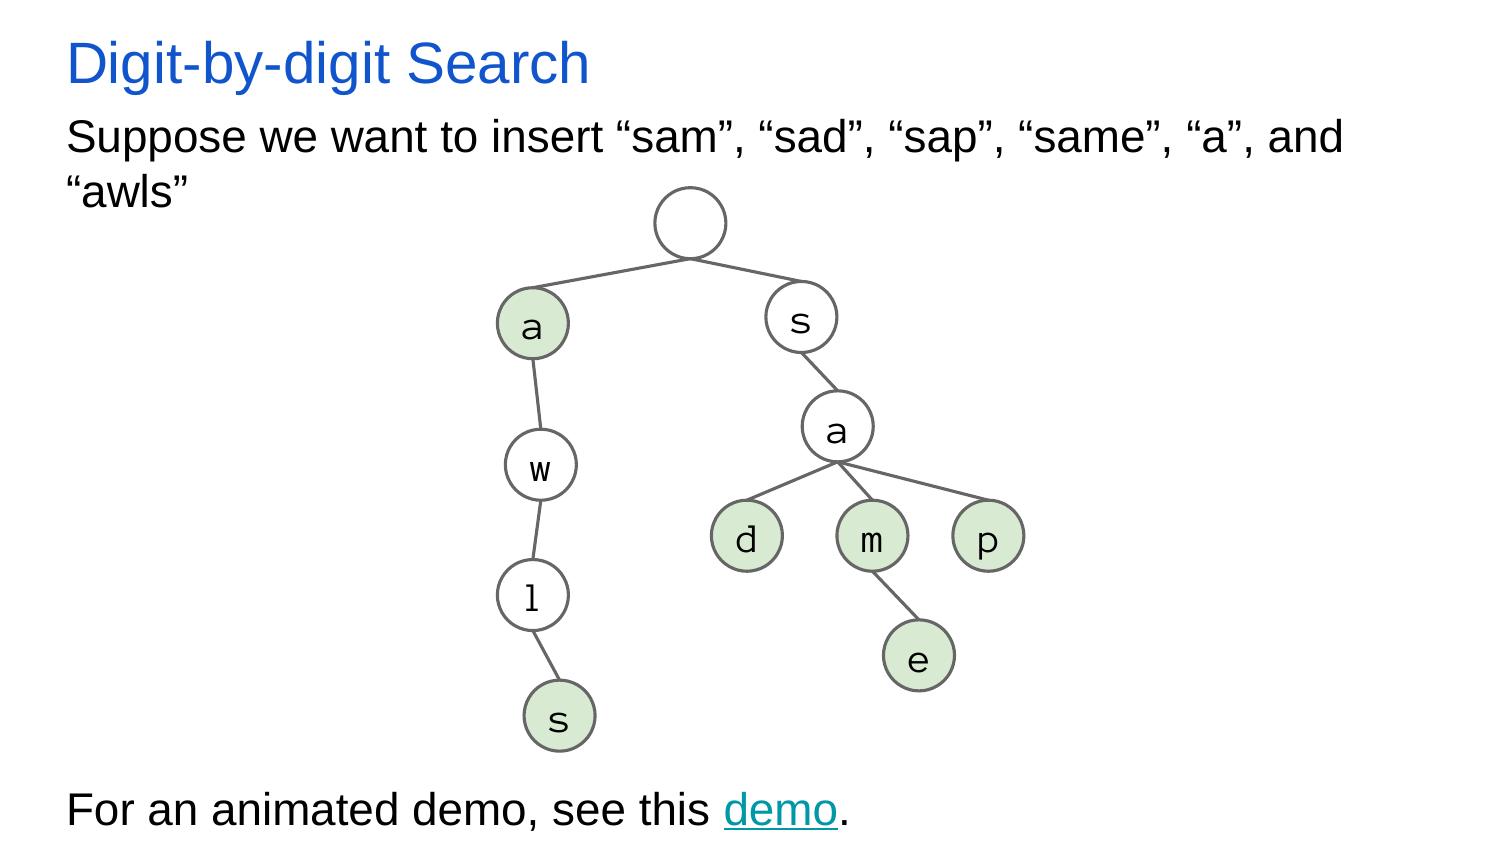

# Digit-by-digit Search
Suppose we want to insert “sam”, “sad”, “sap”, “same”, “a”, and “awls”

For an animated demo, see this demo.

s
a
a
w
d
m
p
l
e
s